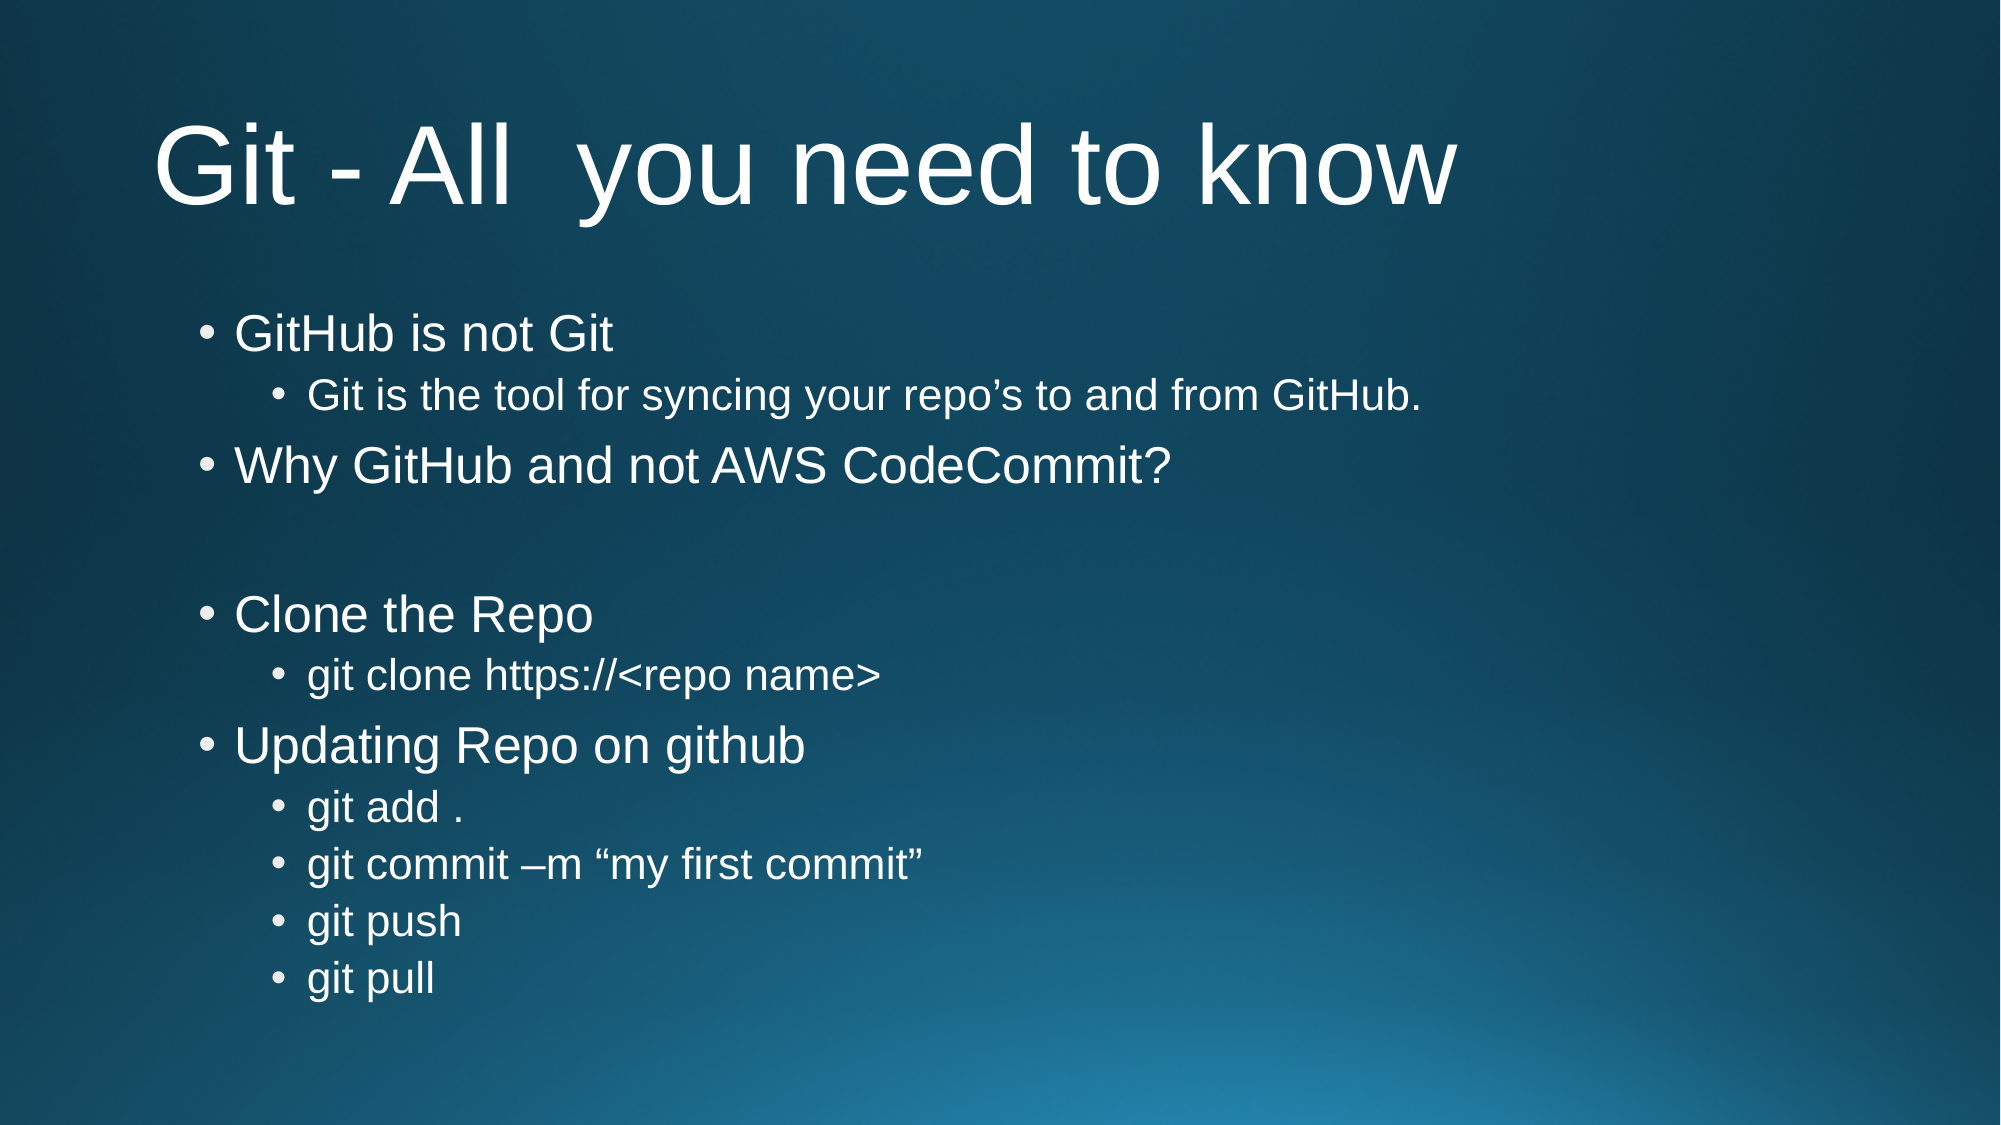

# Git - All  you need to know
GitHub is not Git
Git is the tool for syncing your repo’s to and from GitHub.
Why GitHub and not AWS CodeCommit?

Clone the Repo
git clone https://<repo name>
Updating Repo on github
git add .
git commit –m “my first commit”
git push
git pull